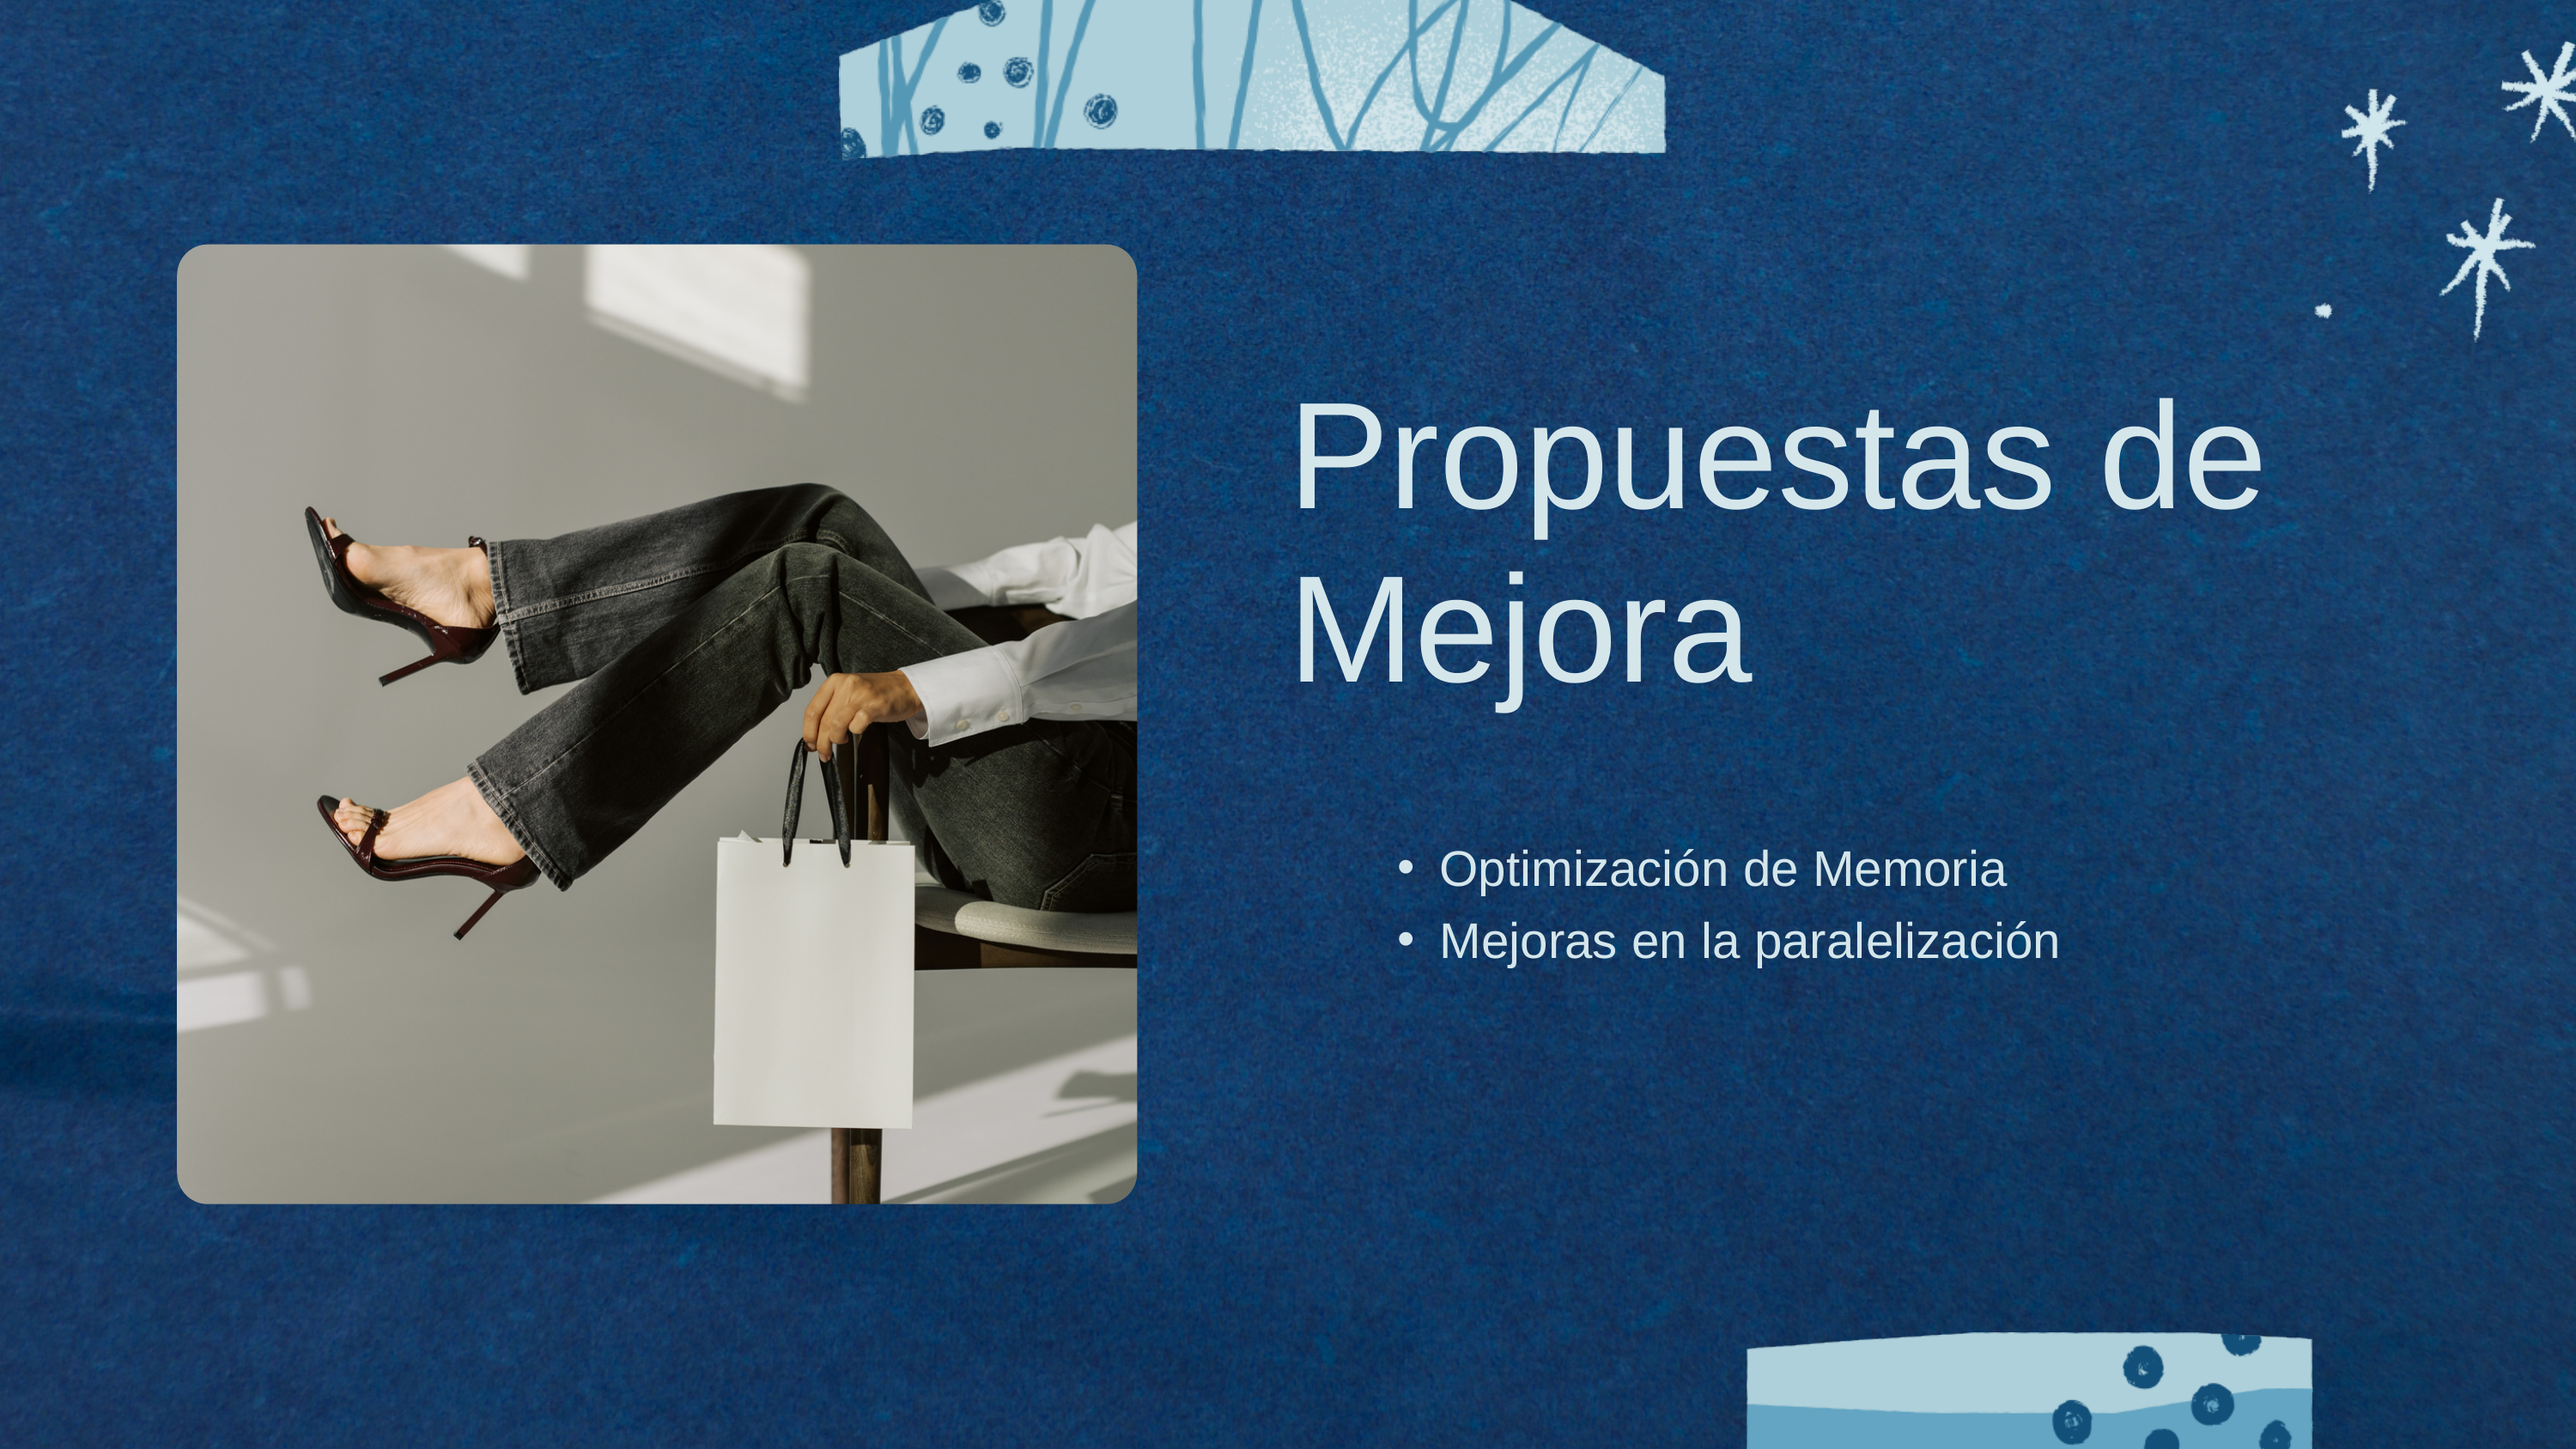

Propuestas de Mejora
Optimización de Memoria
Mejoras en la paralelización